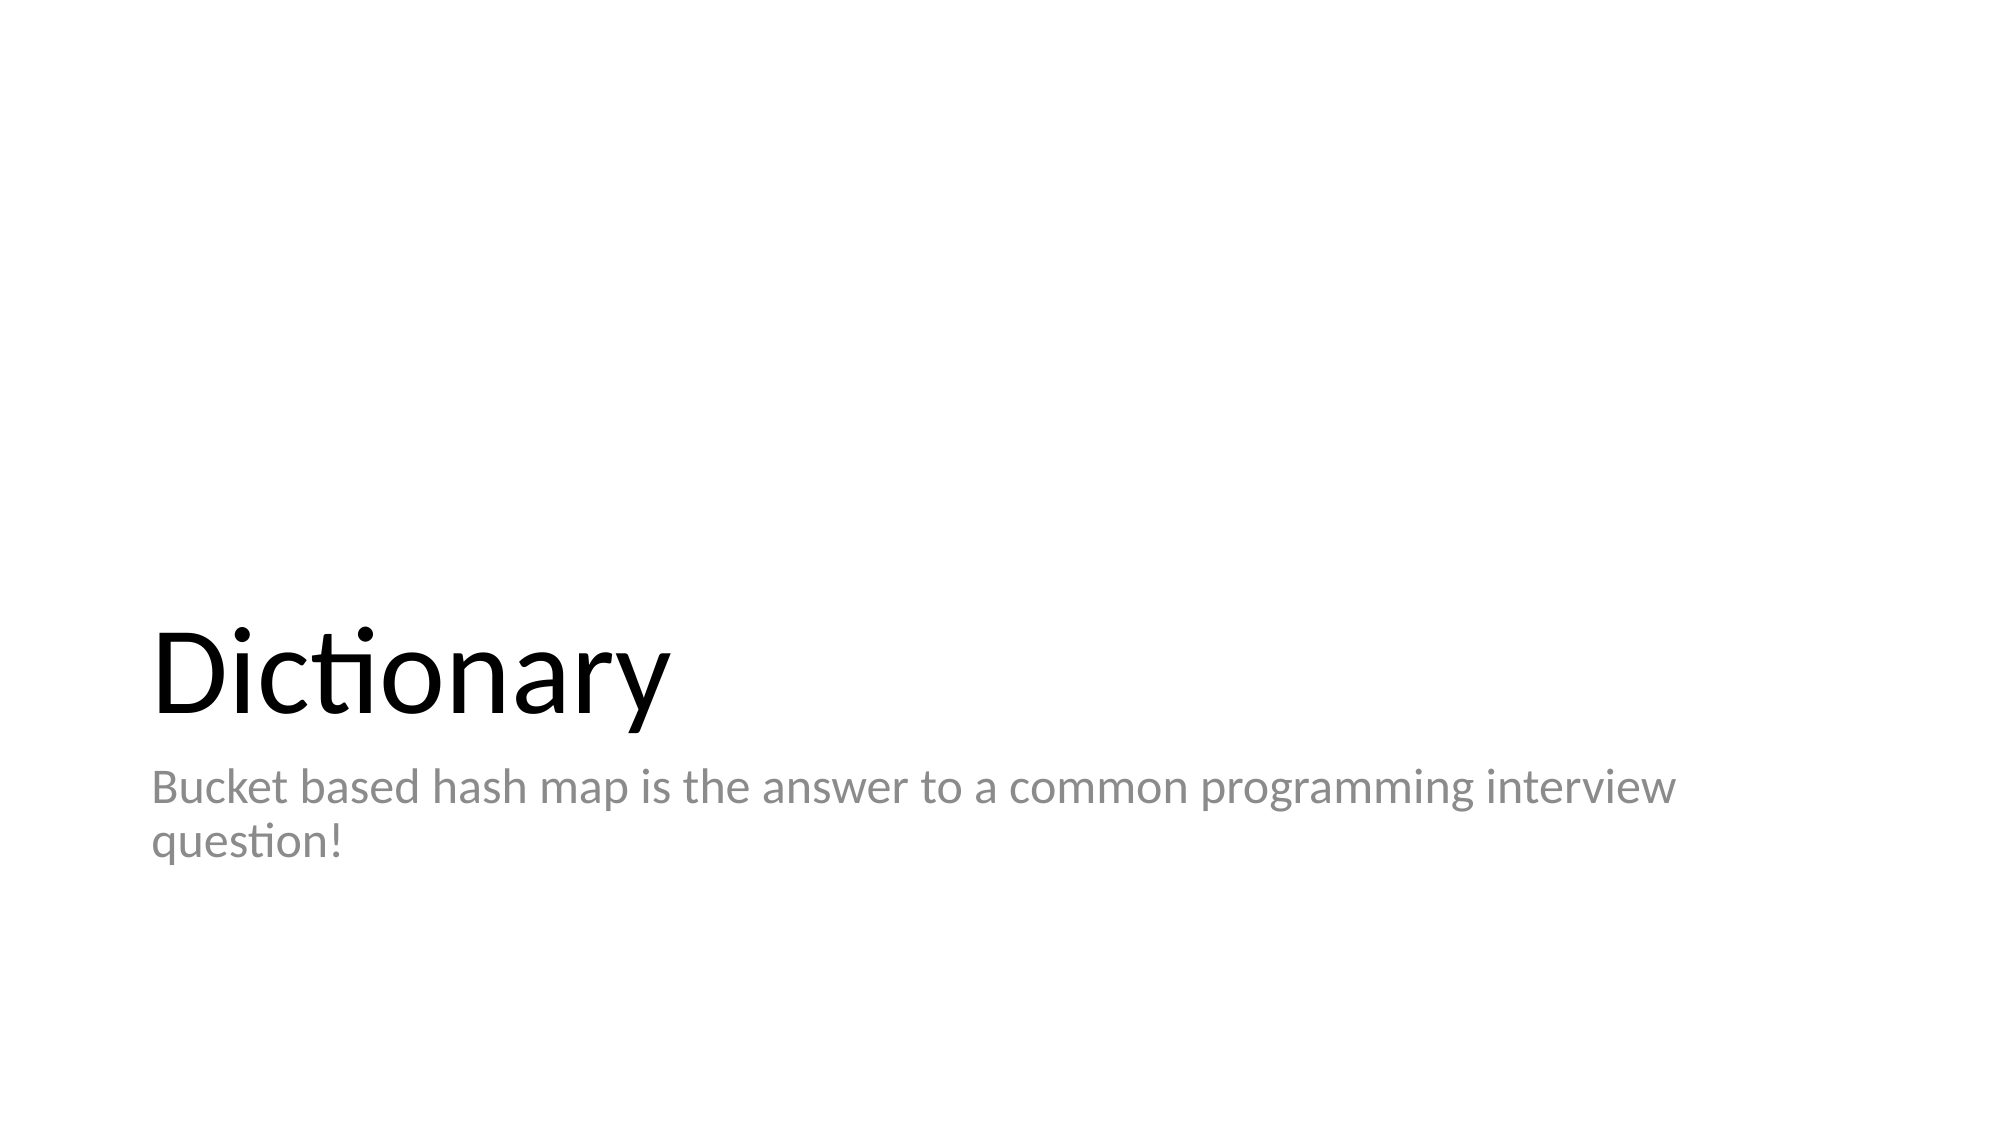

# Dictionary
Bucket based hash map is the answer to a common programming interview question!